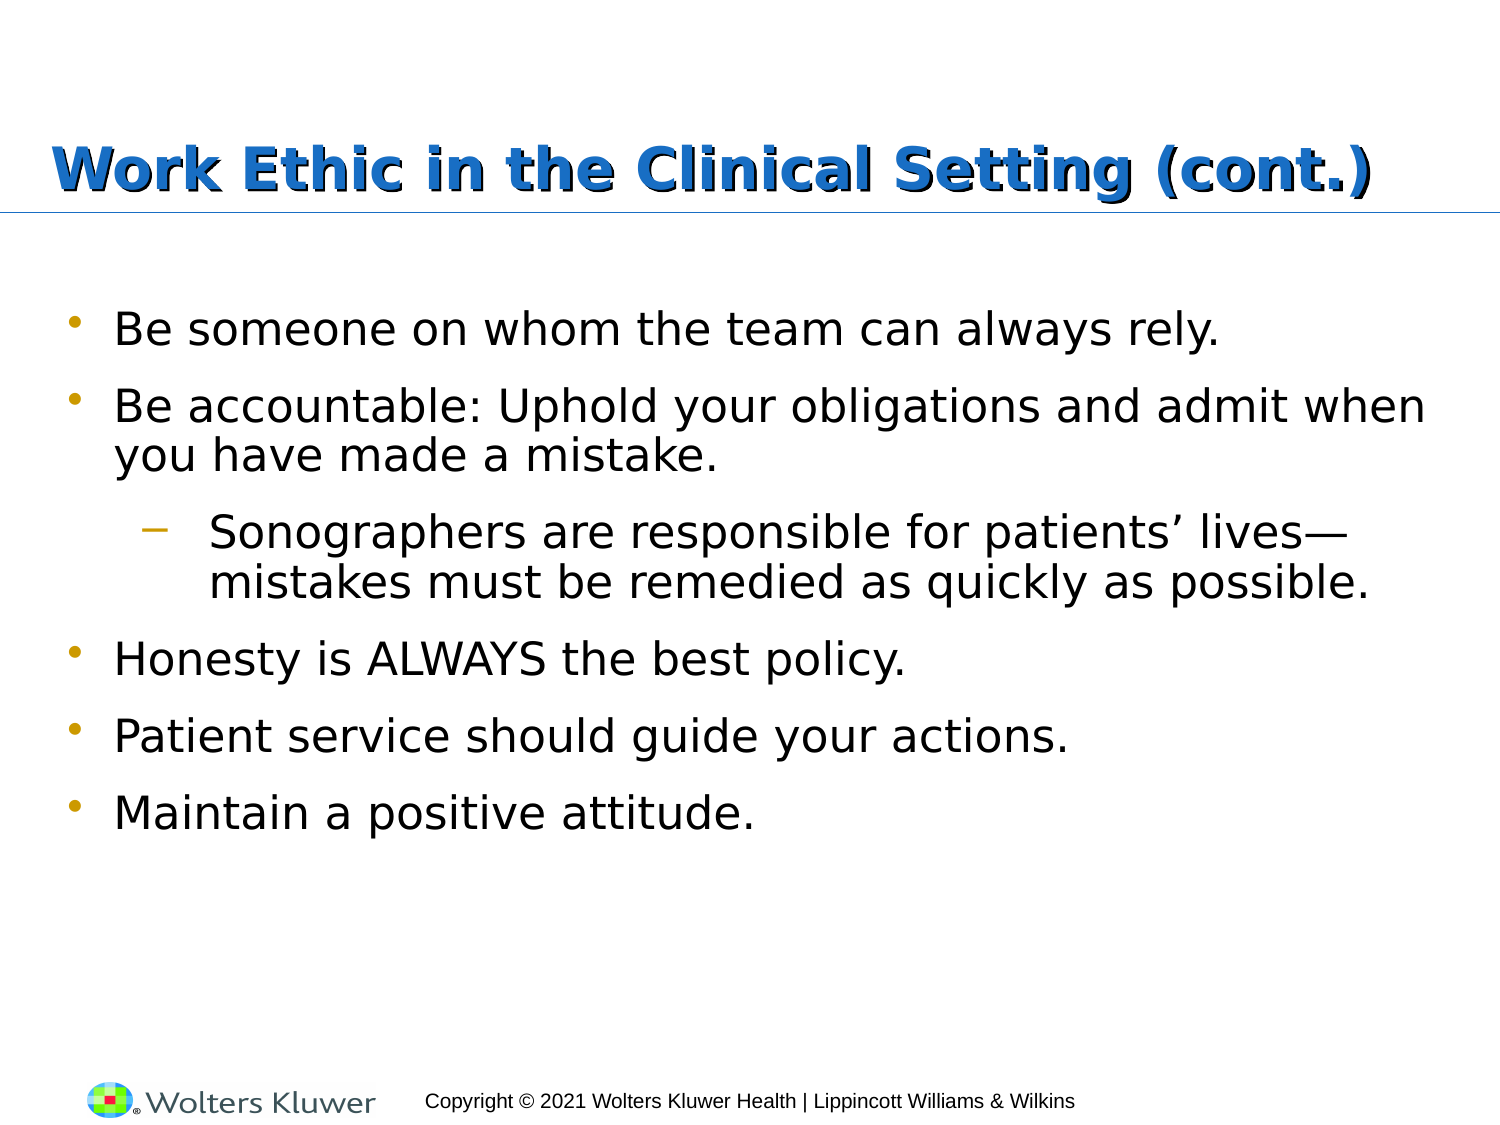

# Work Ethic in the Clinical Setting (cont.)
Be someone on whom the team can always rely.
Be accountable: Uphold your obligations and admit when you have made a mistake.
Sonographers are responsible for patients’ lives—mistakes must be remedied as quickly as possible.
Honesty is ALWAYS the best policy.
Patient service should guide your actions.
Maintain a positive attitude.